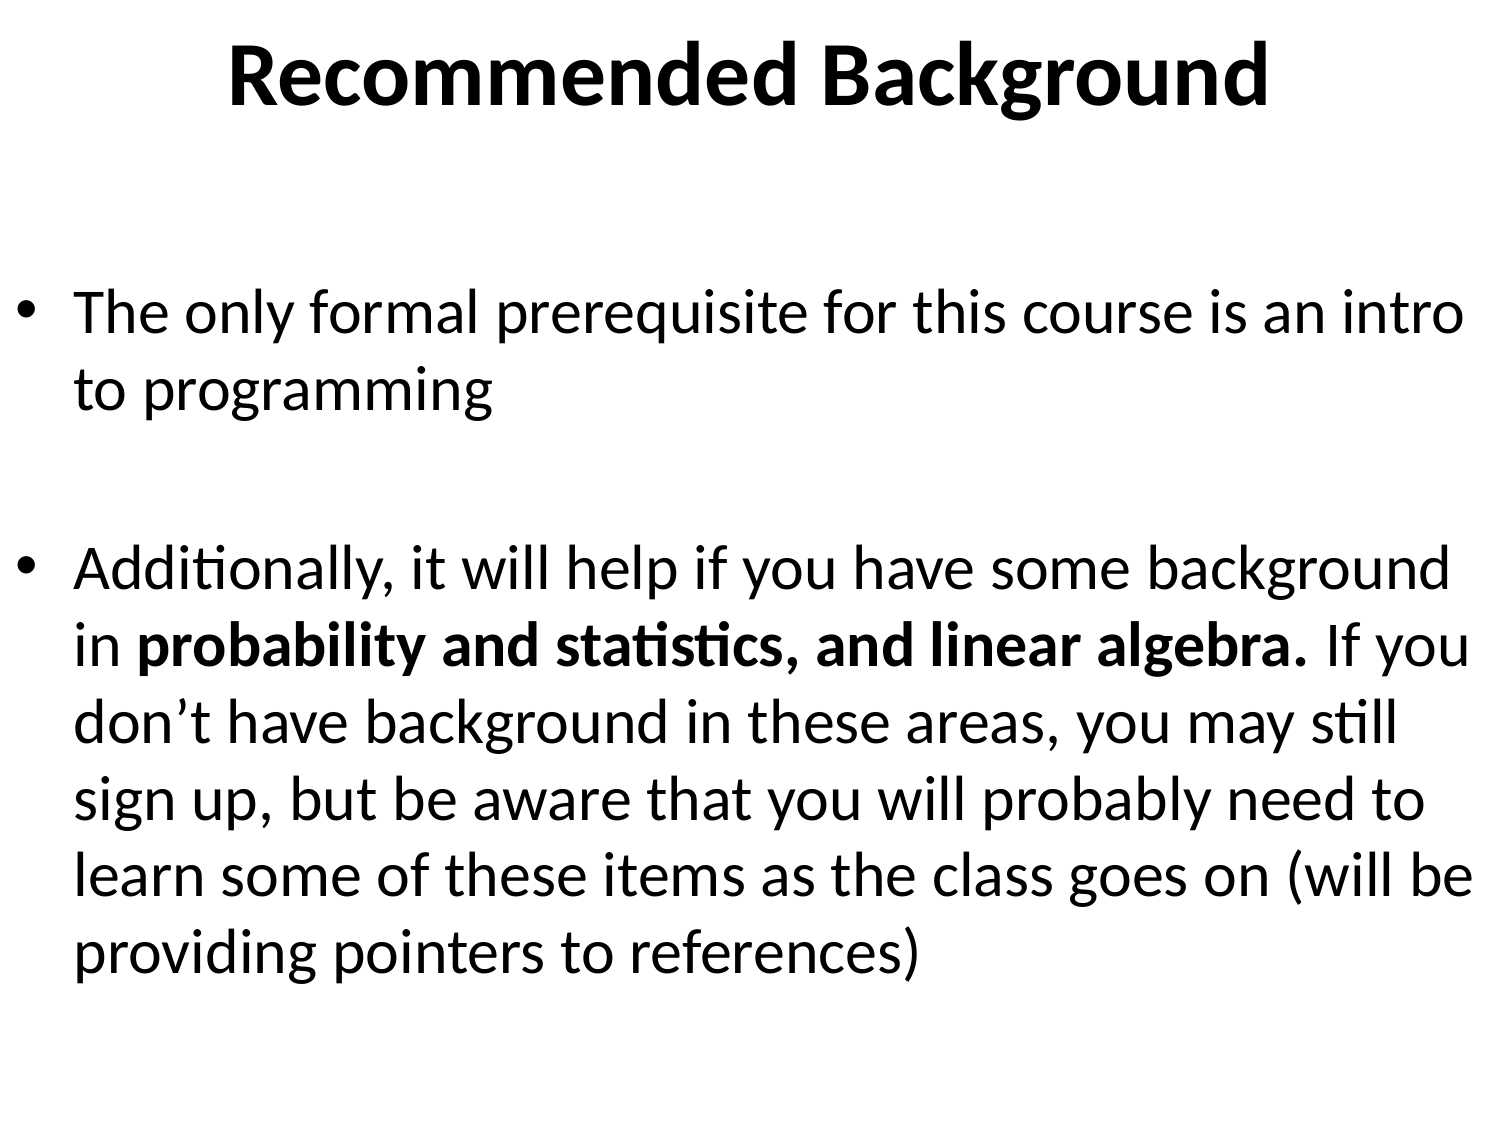

# Recommended Background
The only formal prerequisite for this course is an intro to programming

Additionally, it will help if you have some background in probability and statistics, and linear algebra. If you don’t have background in these areas, you may still sign up, but be aware that you will probably need to learn some of these items as the class goes on (will be providing pointers to references)